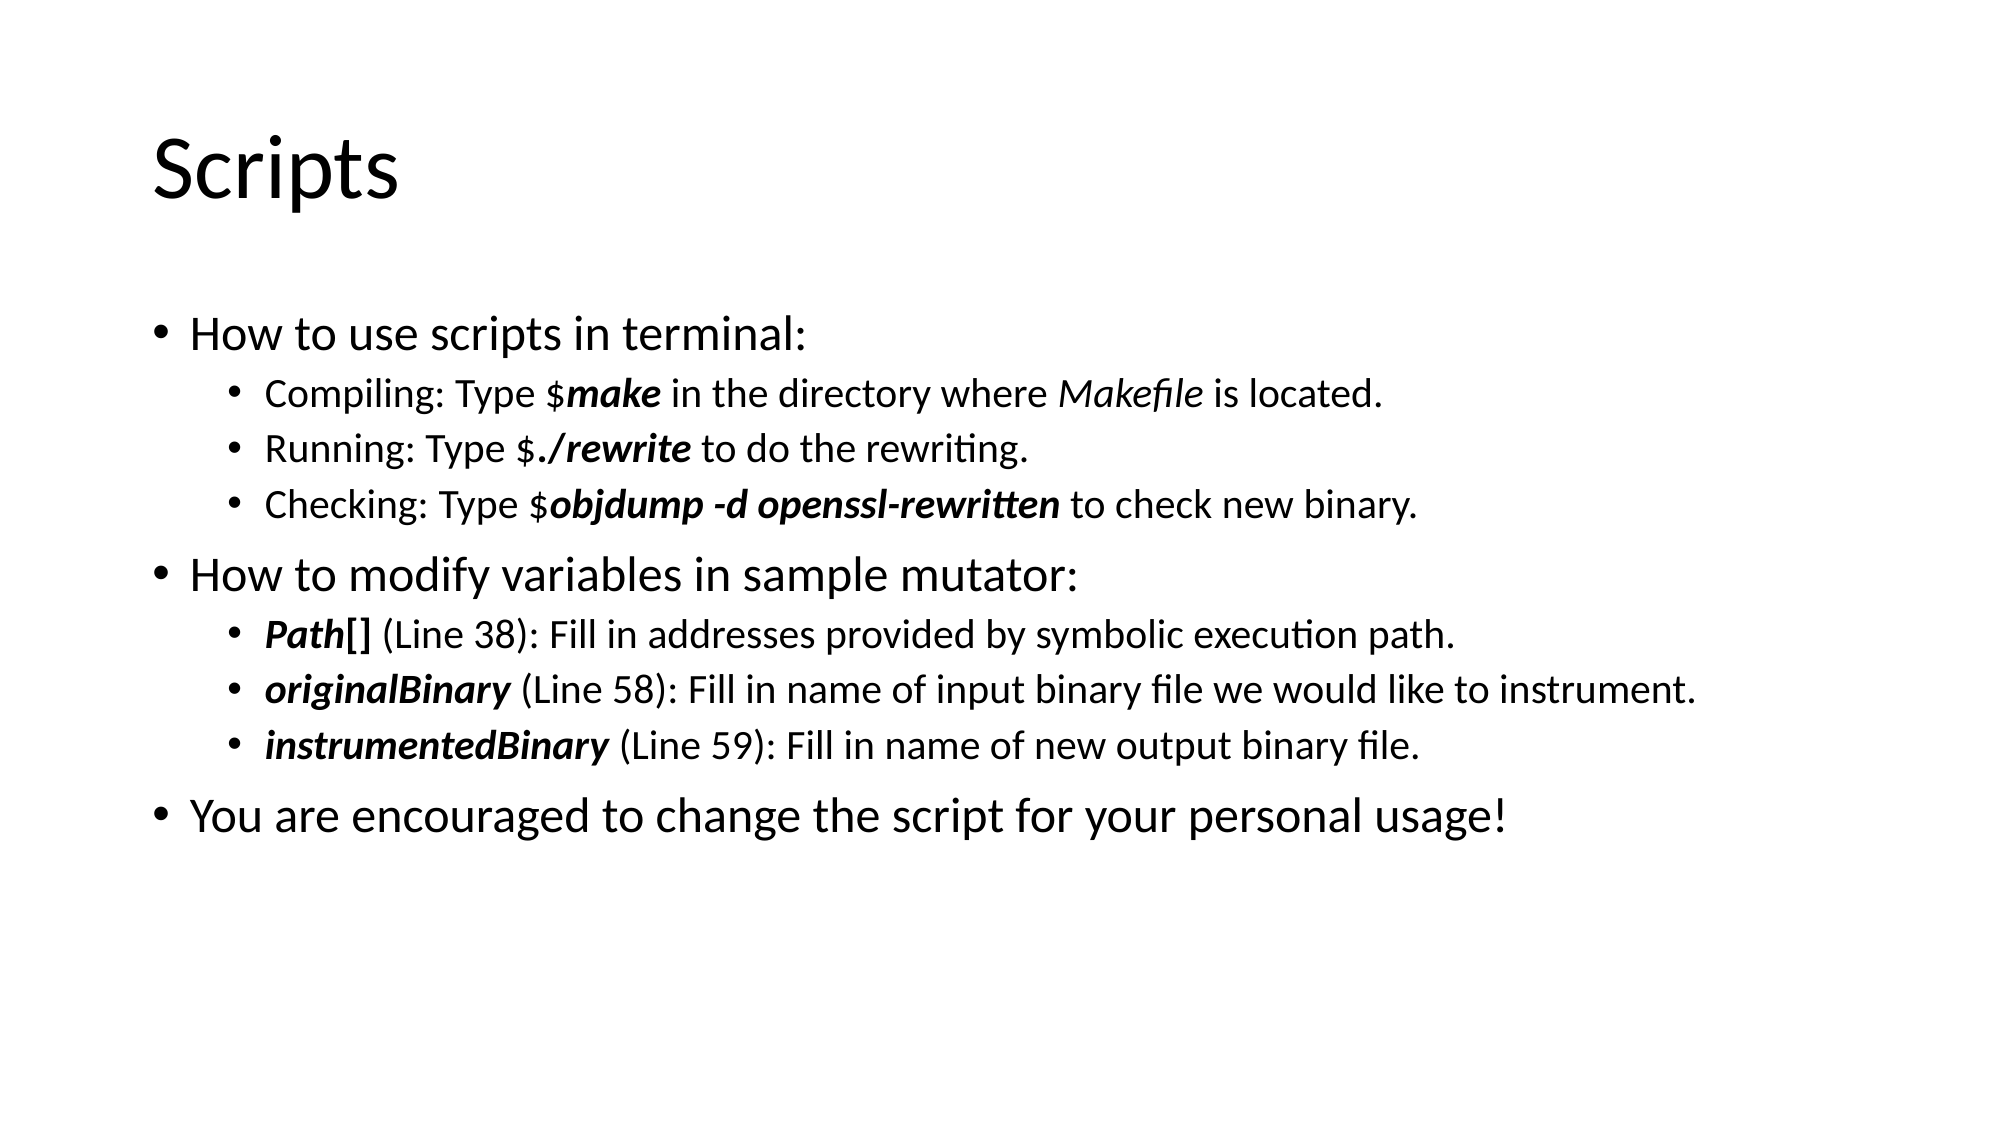

# Scripts
How to use scripts in terminal:
Compiling: Type $make in the directory where Makefile is located.
Running: Type $./rewrite to do the rewriting.
Checking: Type $objdump -d openssl-rewritten to check new binary.
How to modify variables in sample mutator:
Path[] (Line 38): Fill in addresses provided by symbolic execution path.
originalBinary (Line 58): Fill in name of input binary file we would like to instrument.
instrumentedBinary (Line 59): Fill in name of new output binary file.
You are encouraged to change the script for your personal usage!